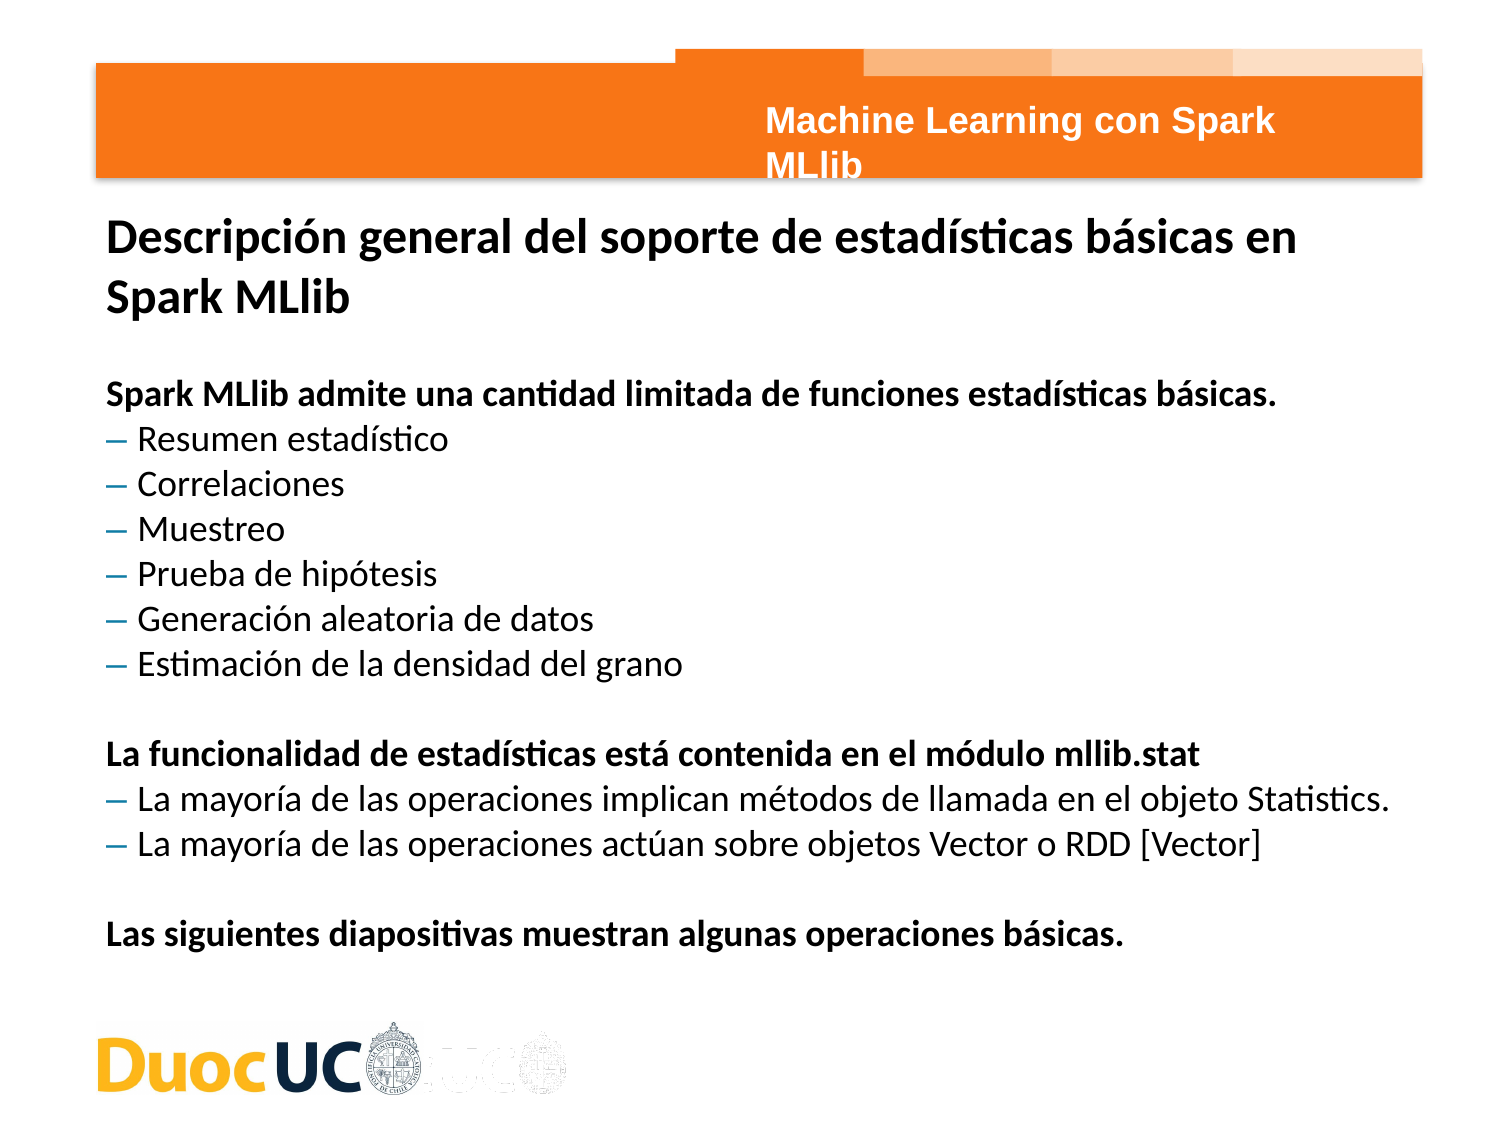

Machine Learning con Spark MLlib
Descripción general del soporte de estadísticas básicas en Spark MLlib
Spark MLlib admite una cantidad limitada de funciones estadísticas básicas.
– Resumen estadístico
– Correlaciones
– Muestreo
– Prueba de hipótesis
– Generación aleatoria de datos
– Estimación de la densidad del grano

La funcionalidad de estadísticas está contenida en el módulo mllib.stat
– La mayoría de las operaciones implican métodos de llamada en el objeto Statistics.
– La mayoría de las operaciones actúan sobre objetos Vector o RDD [Vector]

Las siguientes diapositivas muestran algunas operaciones básicas.